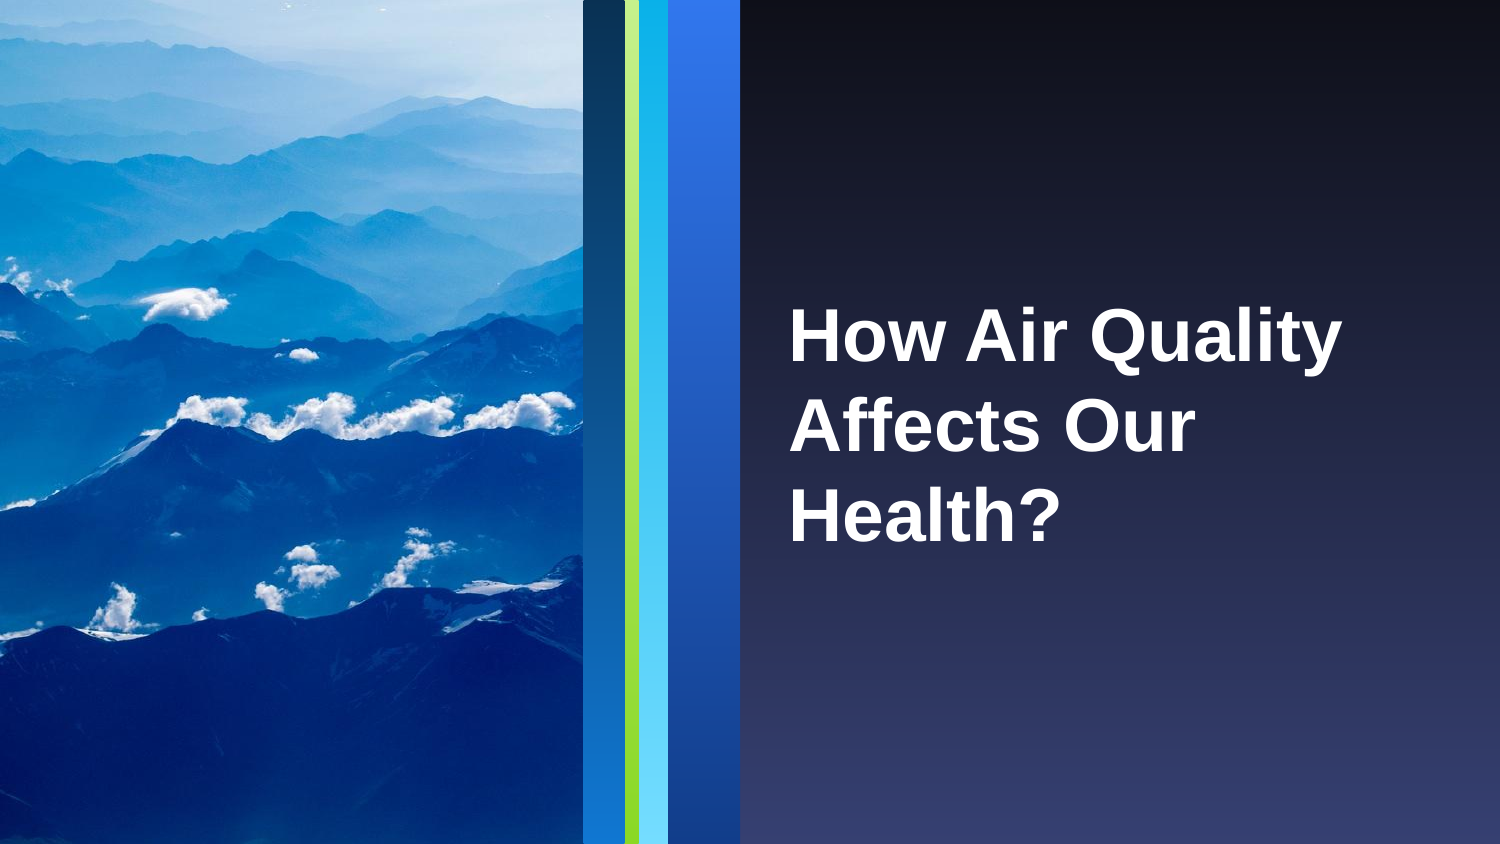

# How Air Quality Affects Our Health?